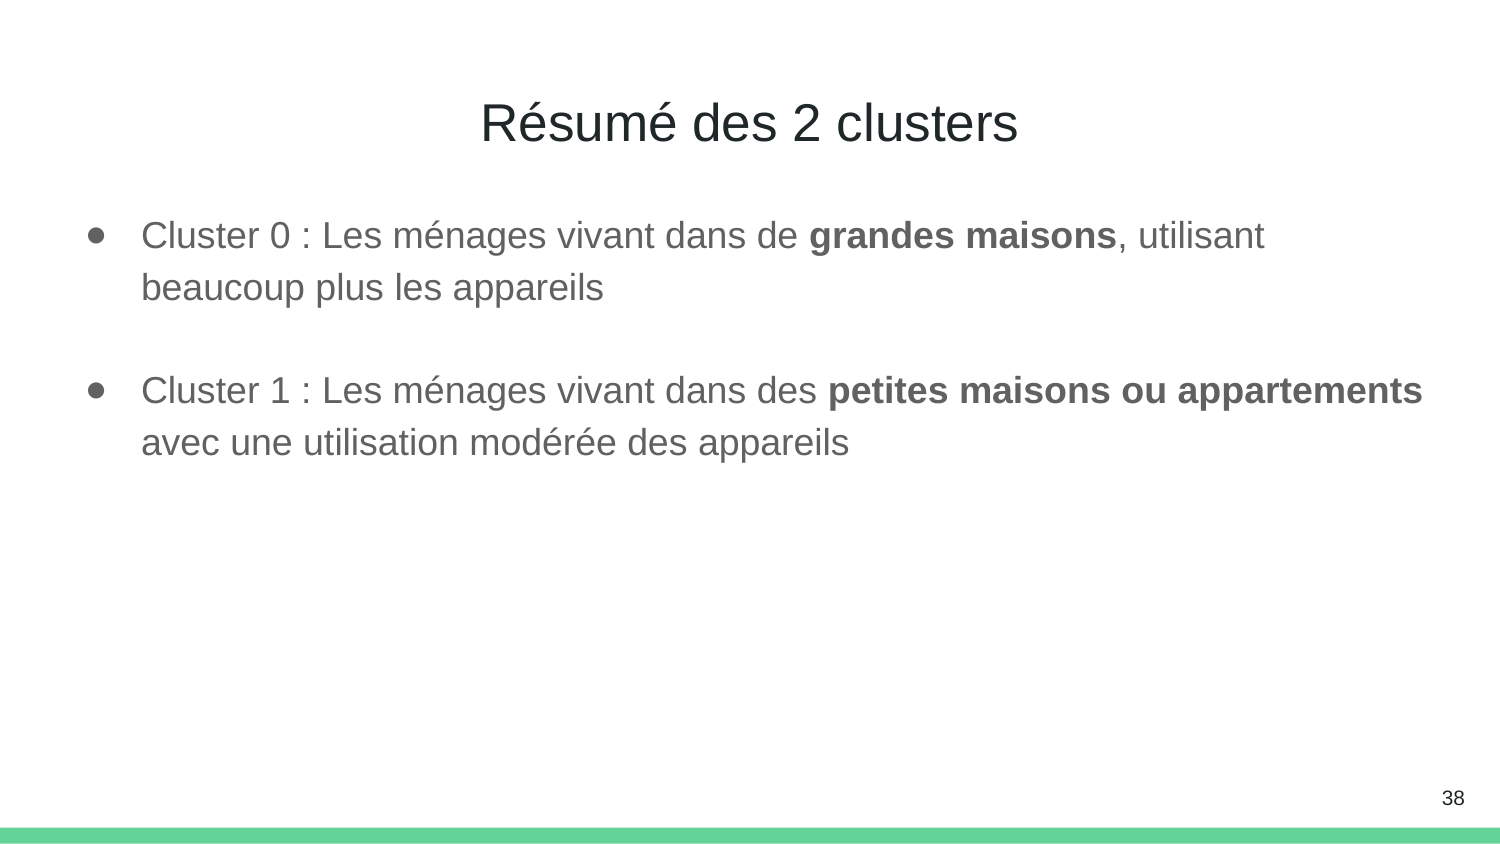

# Résumé des 2 clusters
Cluster 0 : Les ménages vivant dans de grandes maisons, utilisant beaucoup plus les appareils

Cluster 1 : Les ménages vivant dans des petites maisons ou appartements avec une utilisation modérée des appareils

38